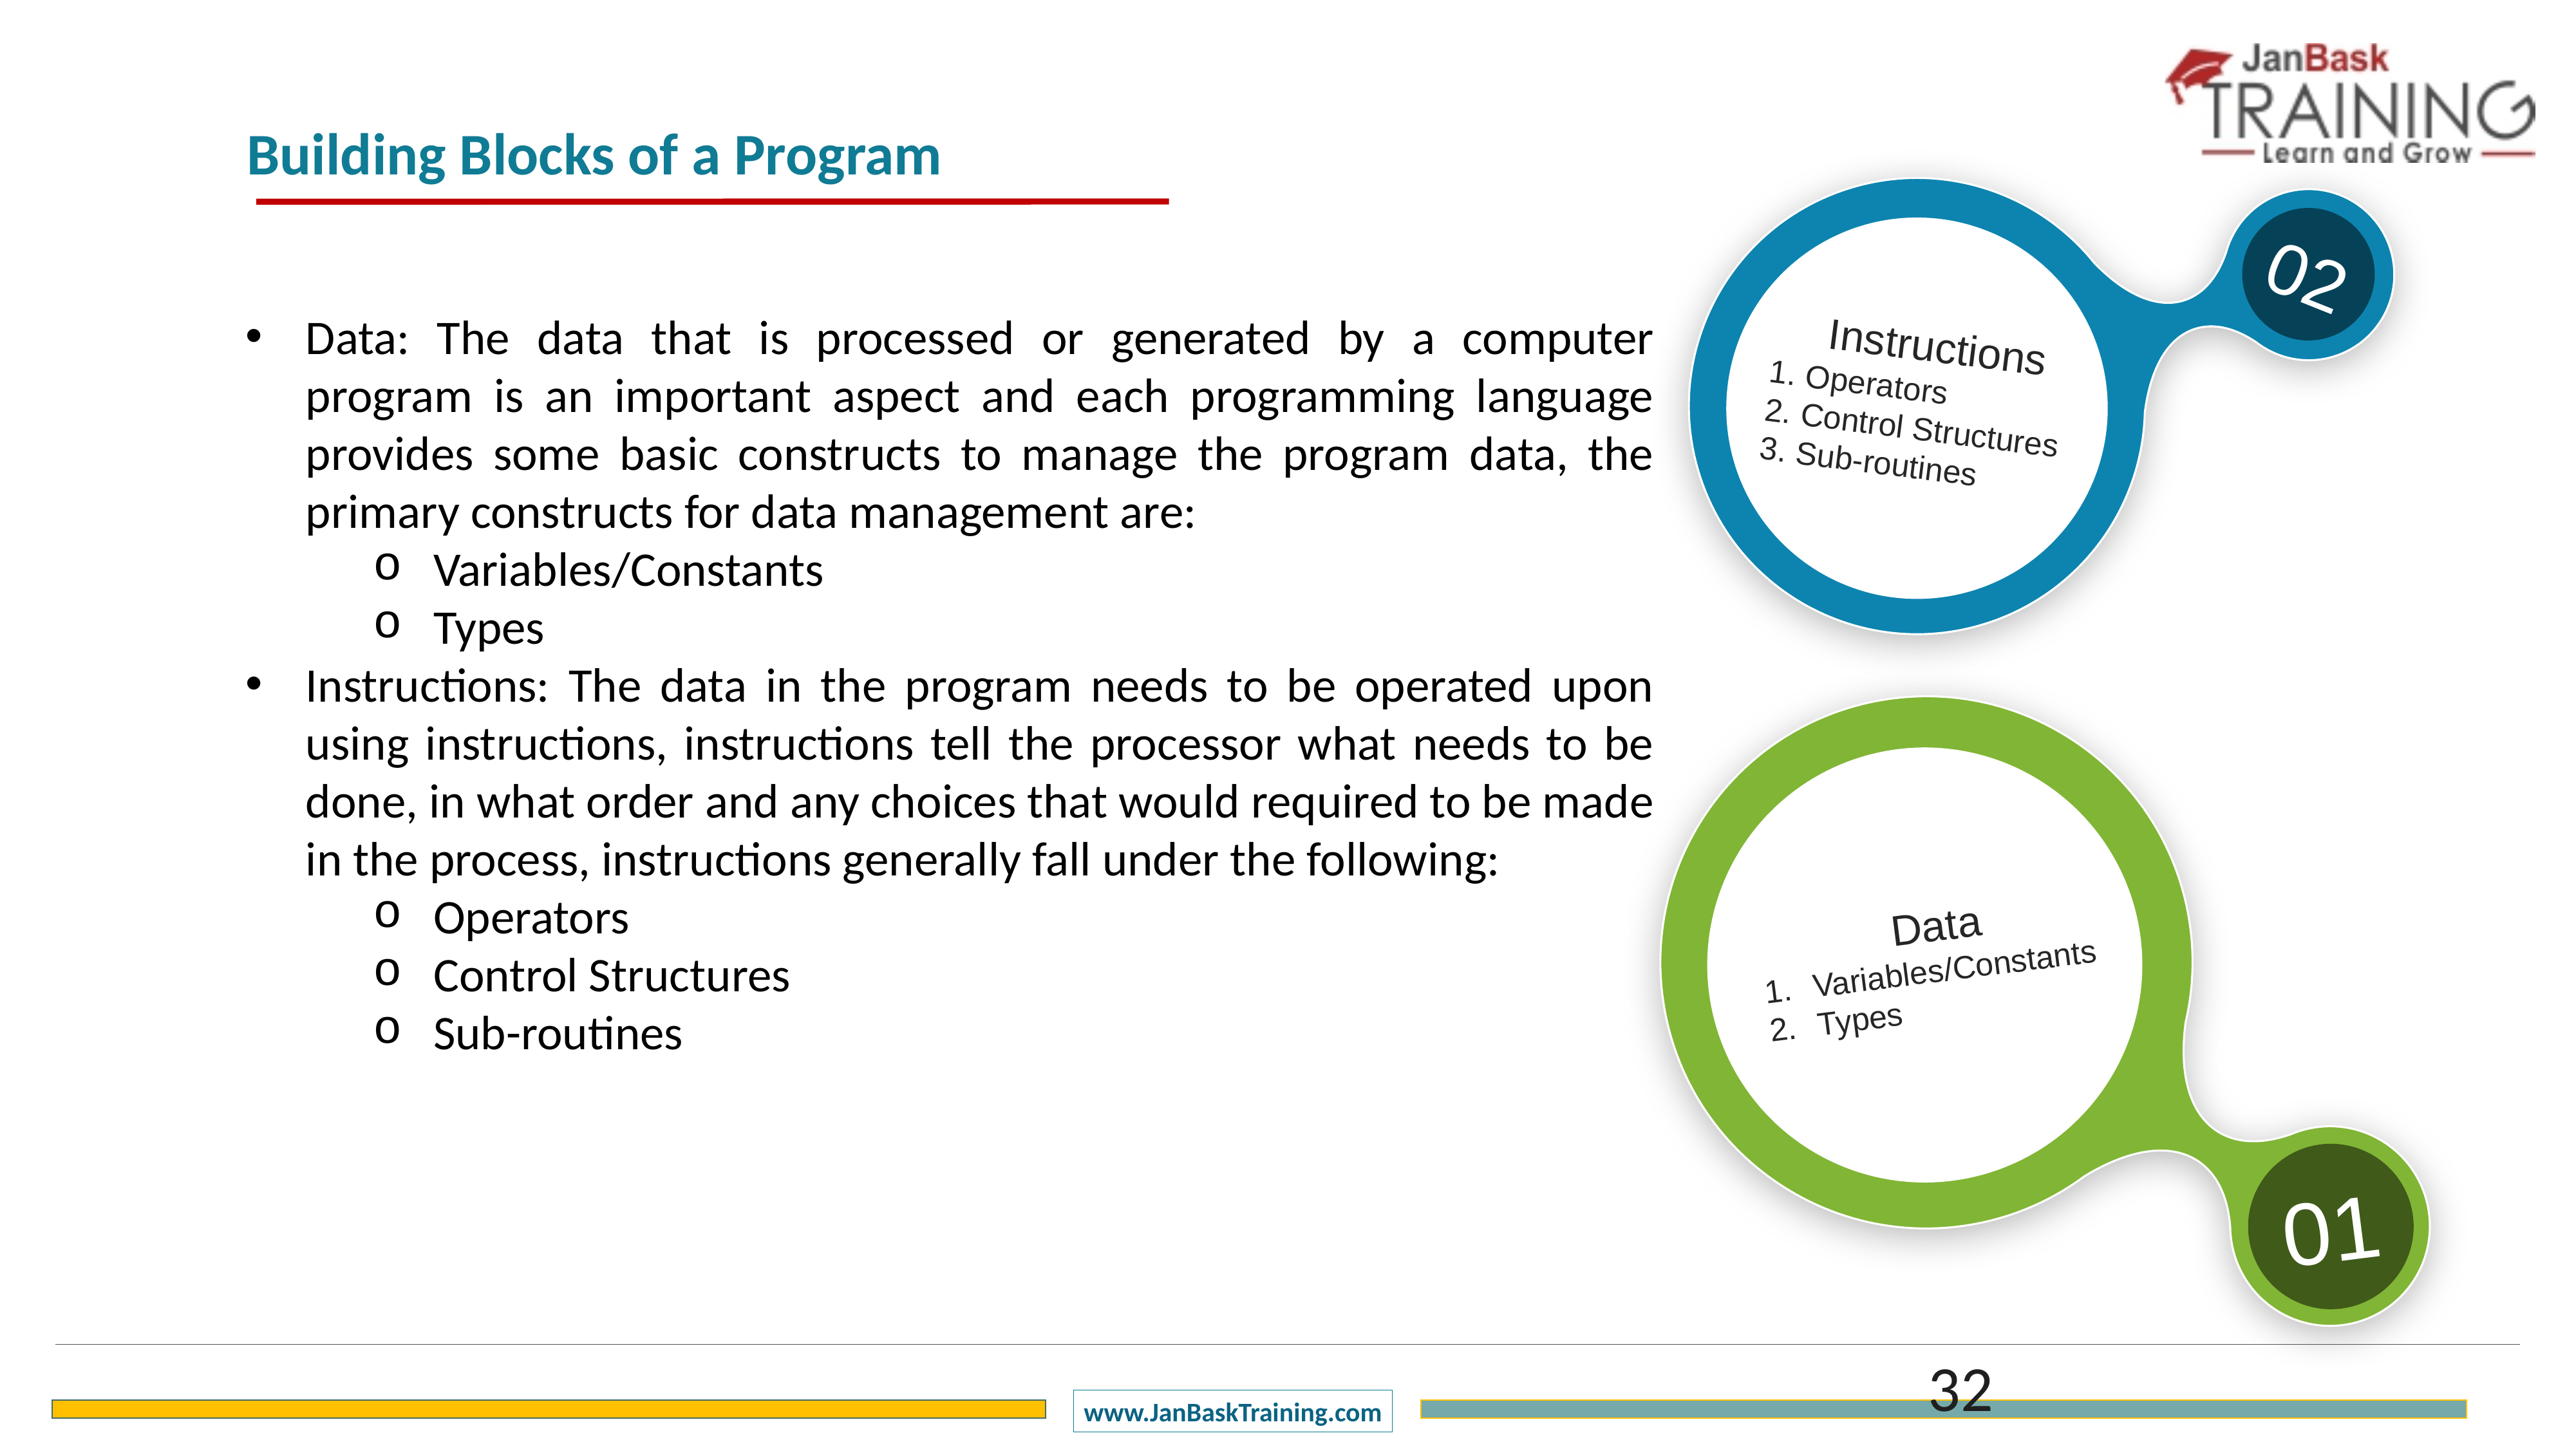

Building Blocks of a Program
02

Instructions
Operators
Control Structures
Sub-routines
Data: The data that is processed or generated by a computer program is an important aspect and each programming language provides some basic constructs to manage the program data, the primary constructs for data management are:
Variables/Constants
Types
Instructions: The data in the program needs to be operated upon using instructions, instructions tell the processor what needs to be done, in what order and any choices that would required to be made in the process, instructions generally fall under the following:
Operators
Control Structures
Sub-routines

Data
Variables/Constants
Types
01
32